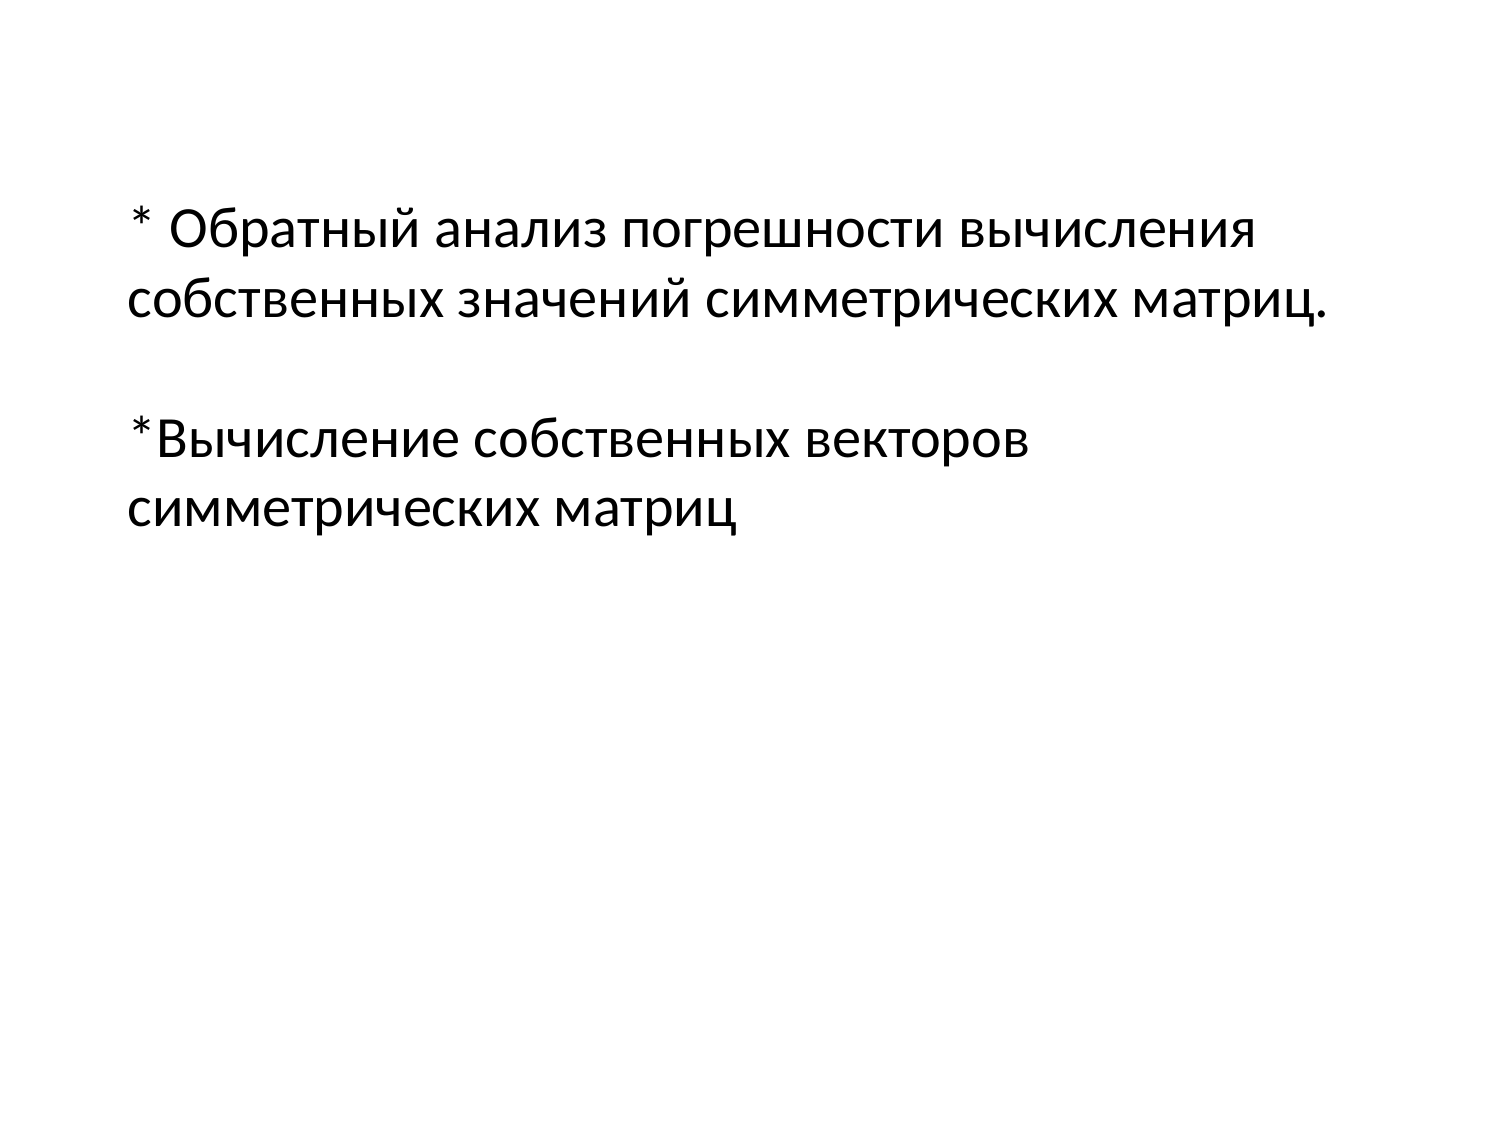

# * Обратный анализ погрешности вычисления собственных значений симметрических матриц. *Вычисление собственных векторов симметрических матриц